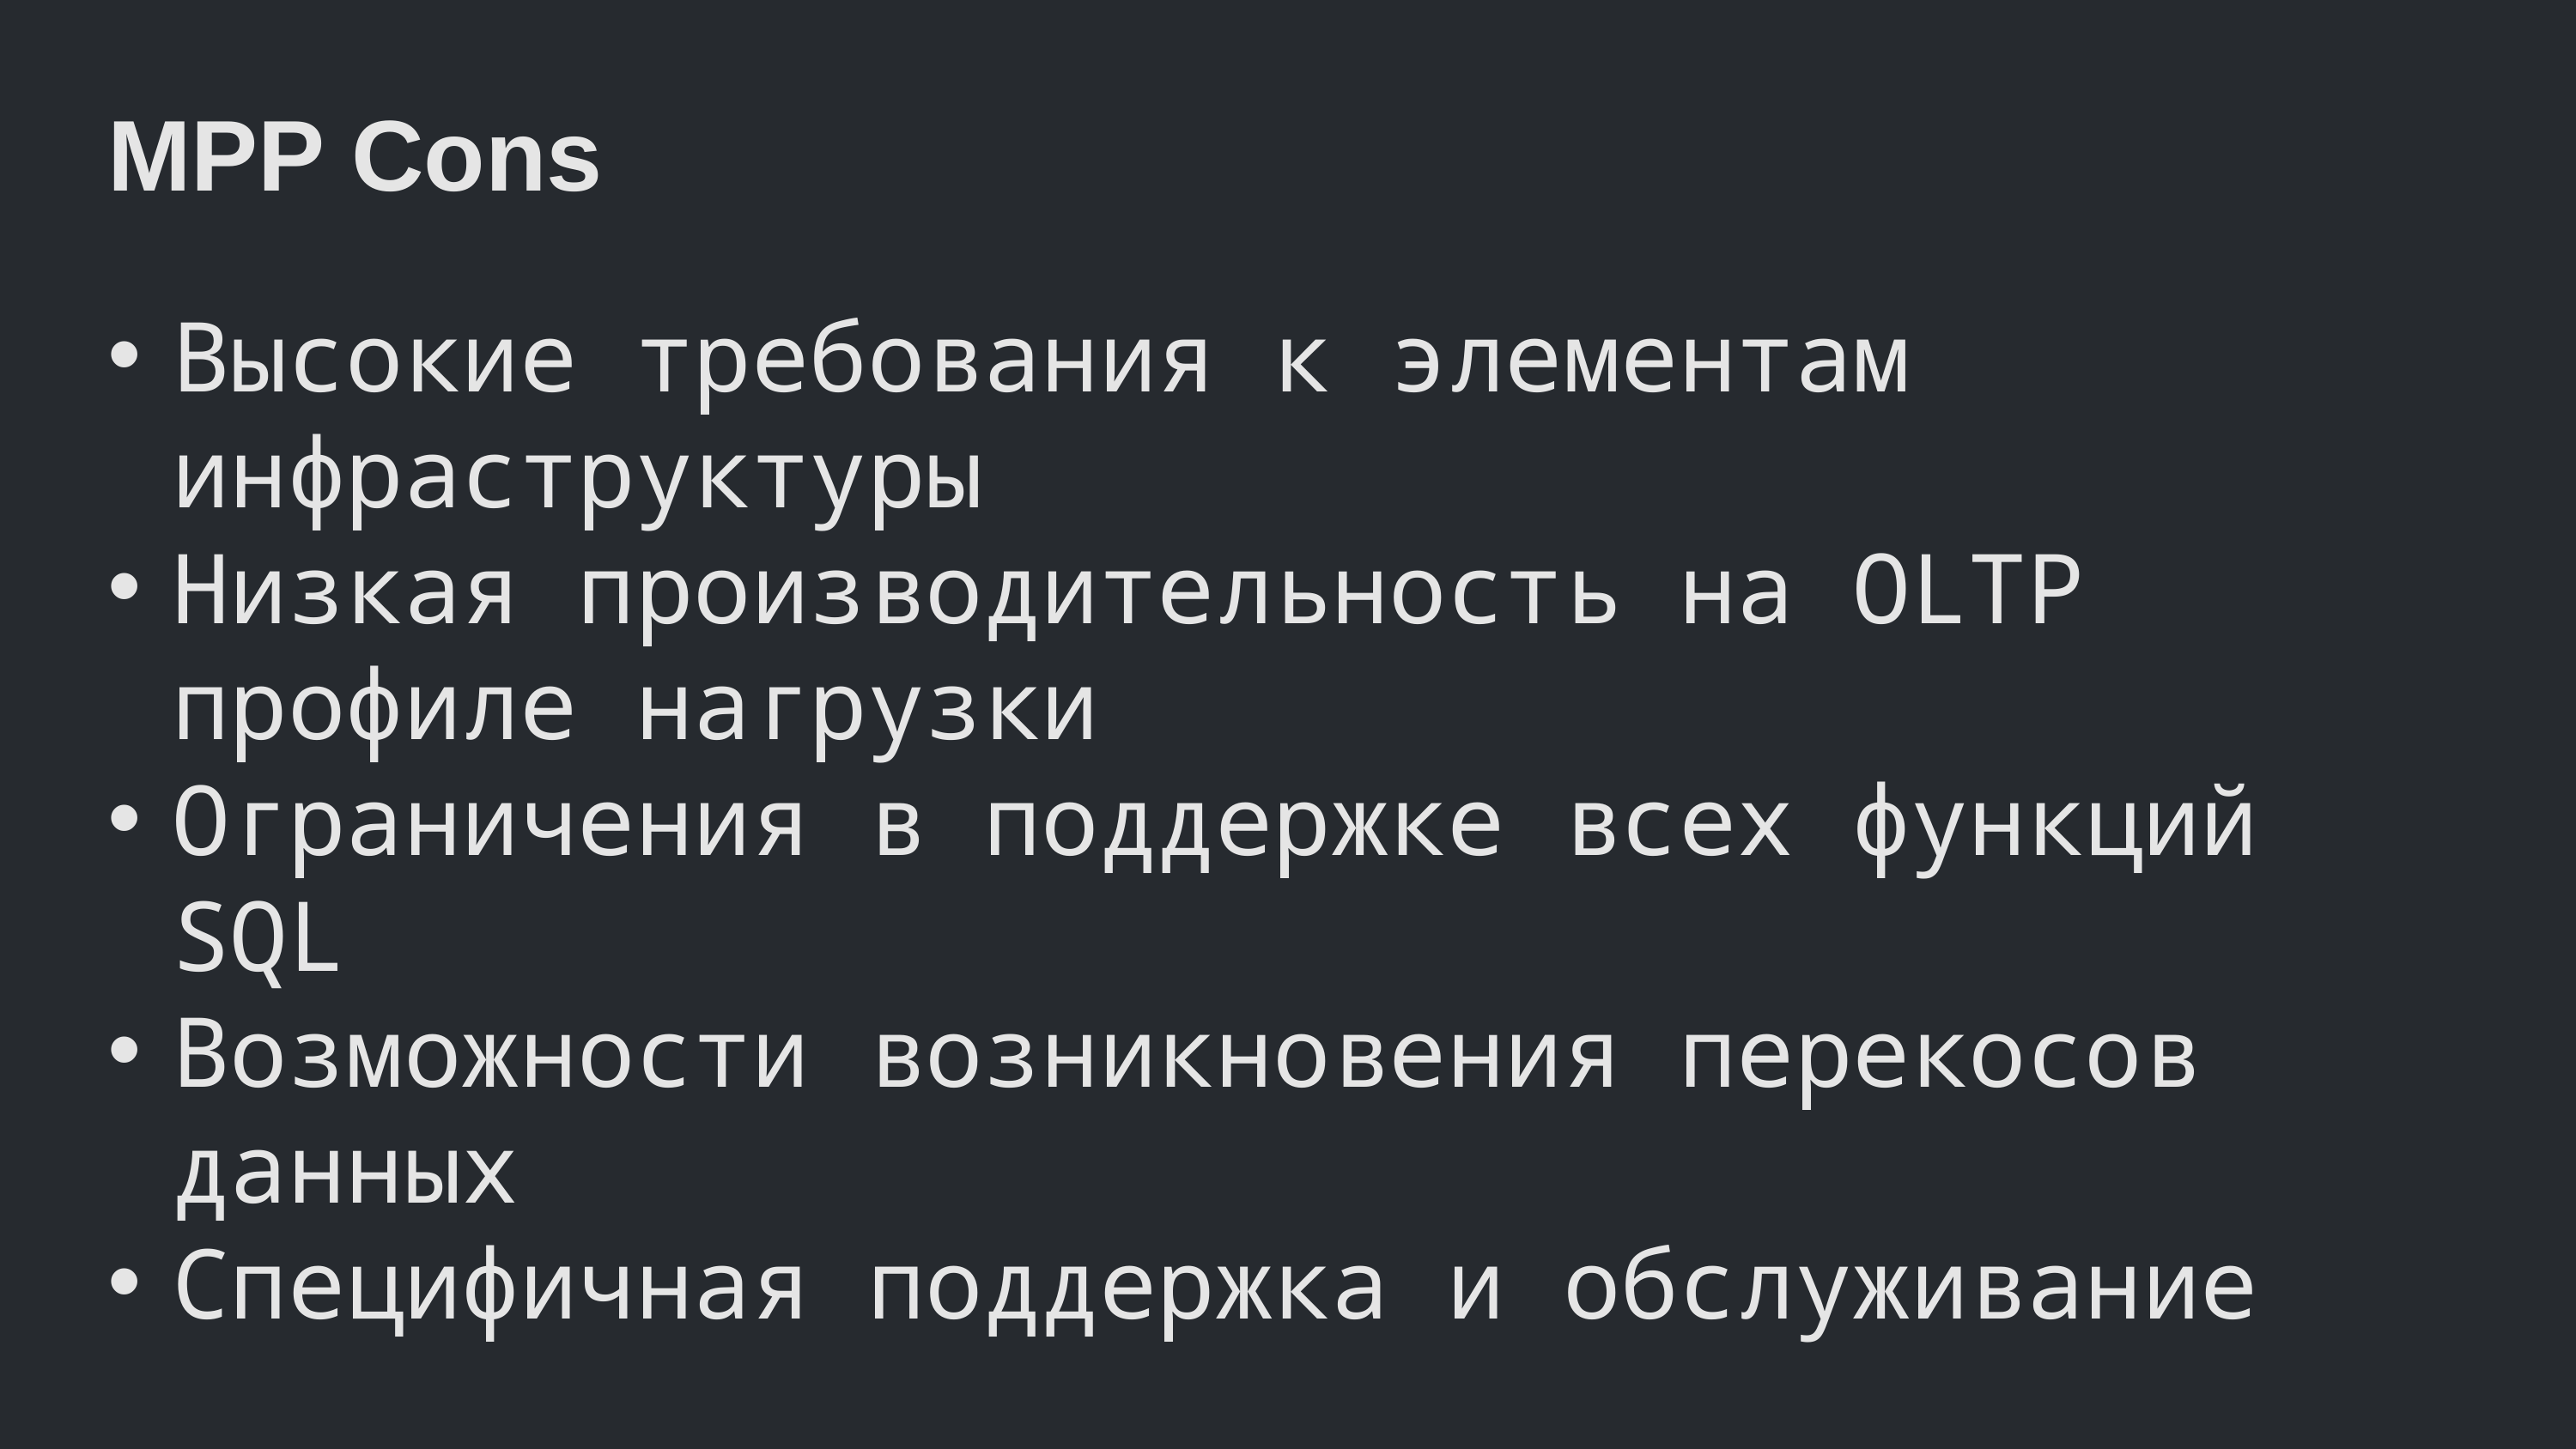

MPP Cons
Высокие требования к элементам инфраструктуры
Низкая производительность на OLTP профиле нагрузки
Ограничения в поддержке всех функций SQL
Возможности возникновения перекосов данных
Специфичная поддержка и обслуживание